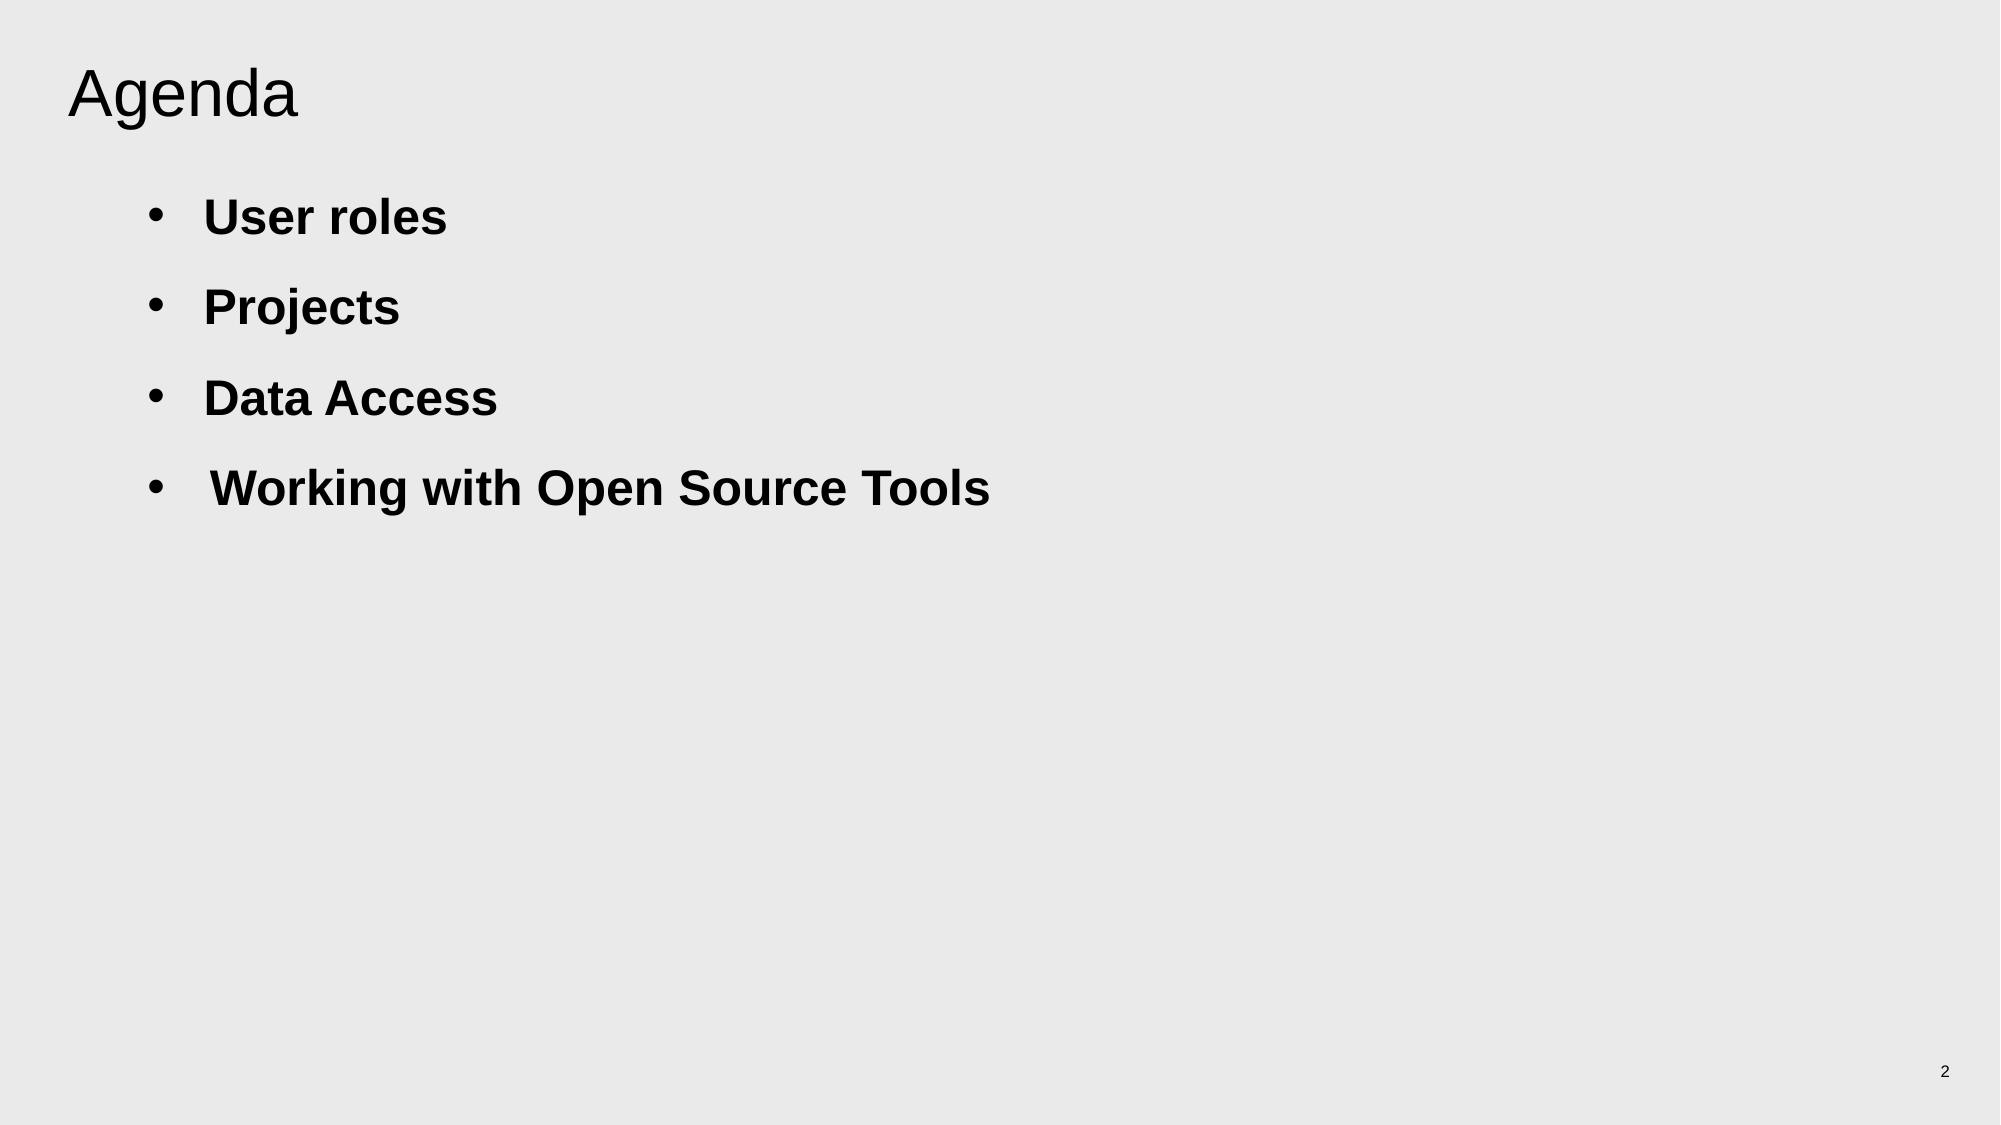

# Agenda
User roles
Projects
Data Access
Working with Open Source Tools

2